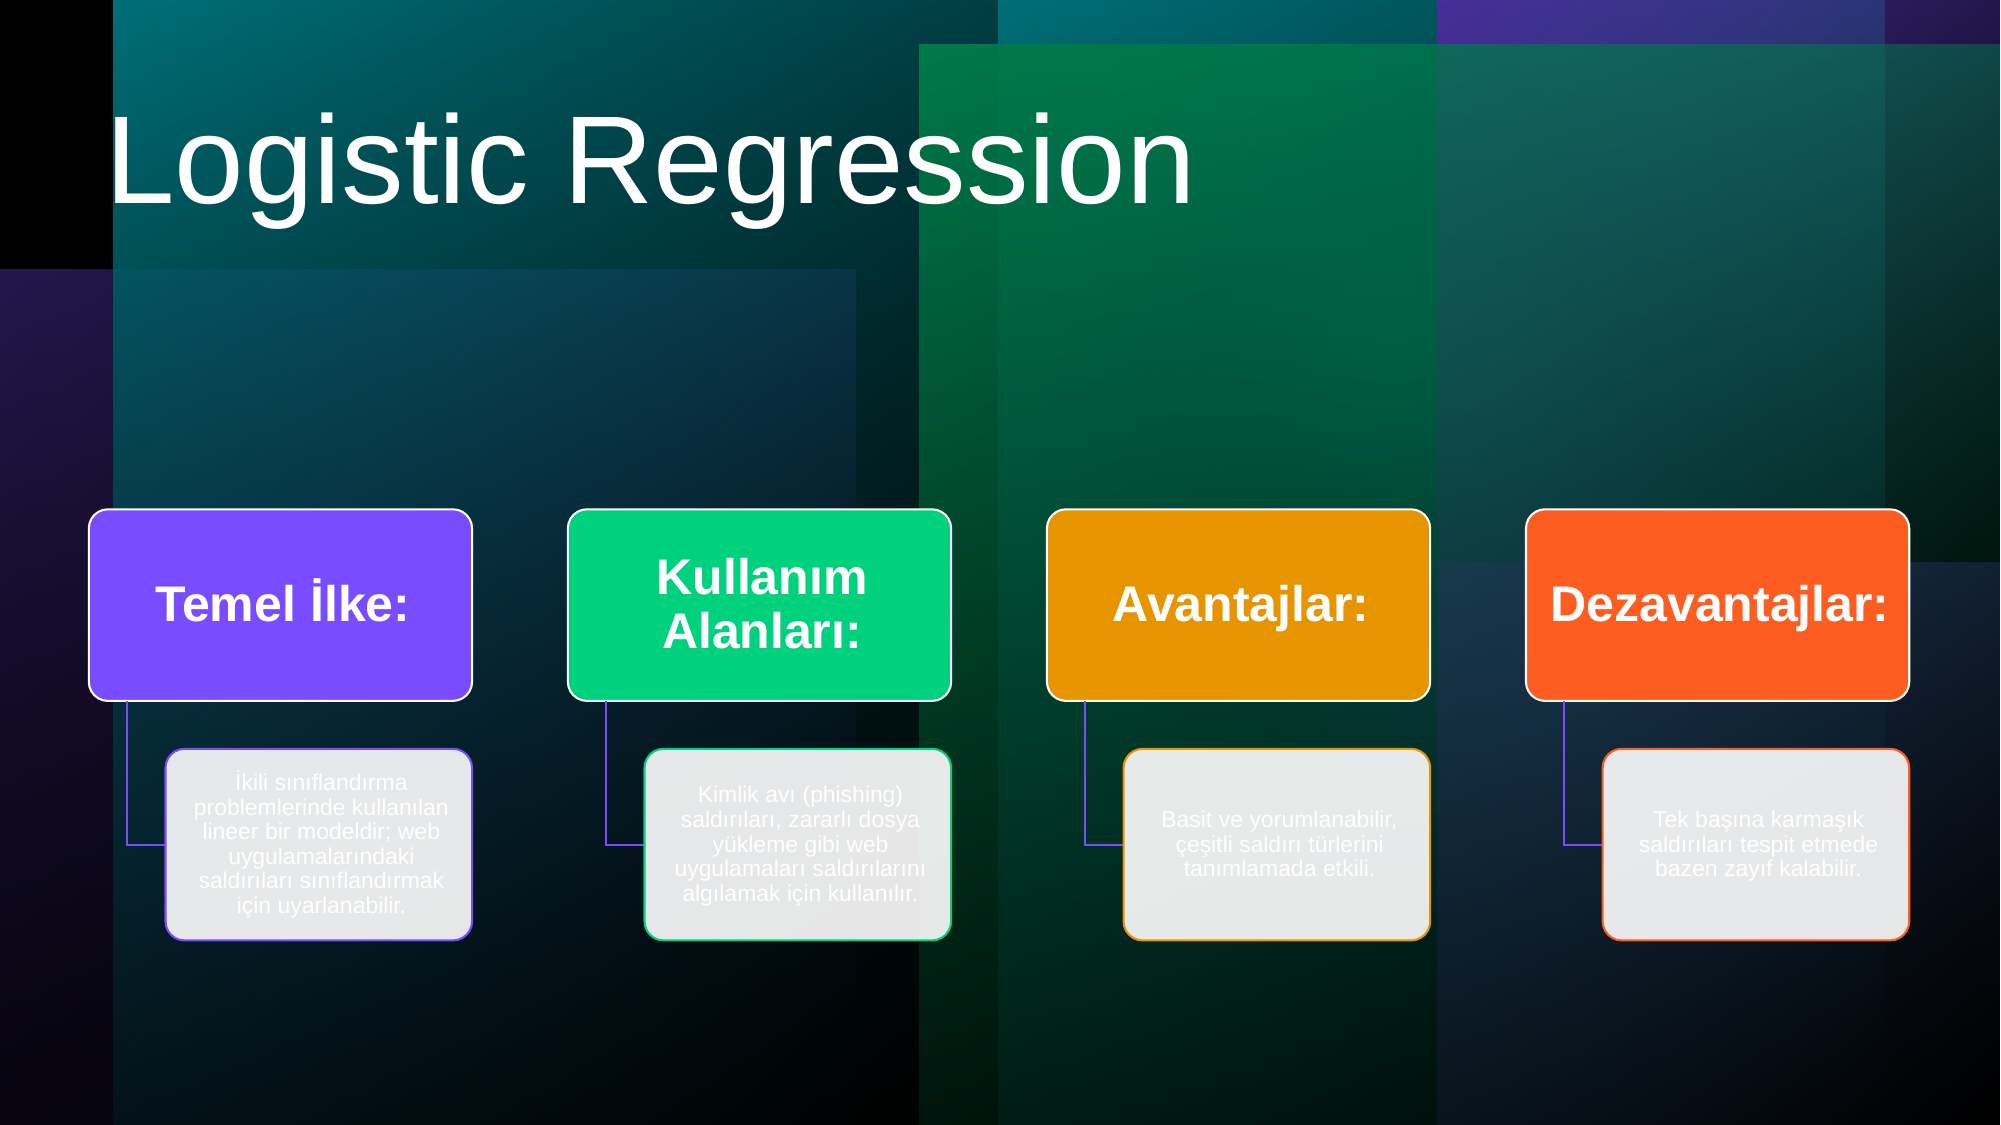

# Logistic Regression
Temel İlke:
İkili sınıflandırma problemlerinde kullanılan lineer bir modeldir; web uygulamalarındaki saldırıları sınıflandırmak için uyarlanabilir.
Kullanım Alanları:
Kimlik avı (phishing) saldırıları, zararlı dosya yükleme gibi web uygulamaları saldırılarını algılamak için kullanılır.
Avantajlar:
Basit ve yorumlanabilir, çeşitli saldırı türlerini tanımlamada etkili.
Dezavantajlar:
Tek başına karmaşık saldırıları tespit etmede bazen zayıf kalabilir.